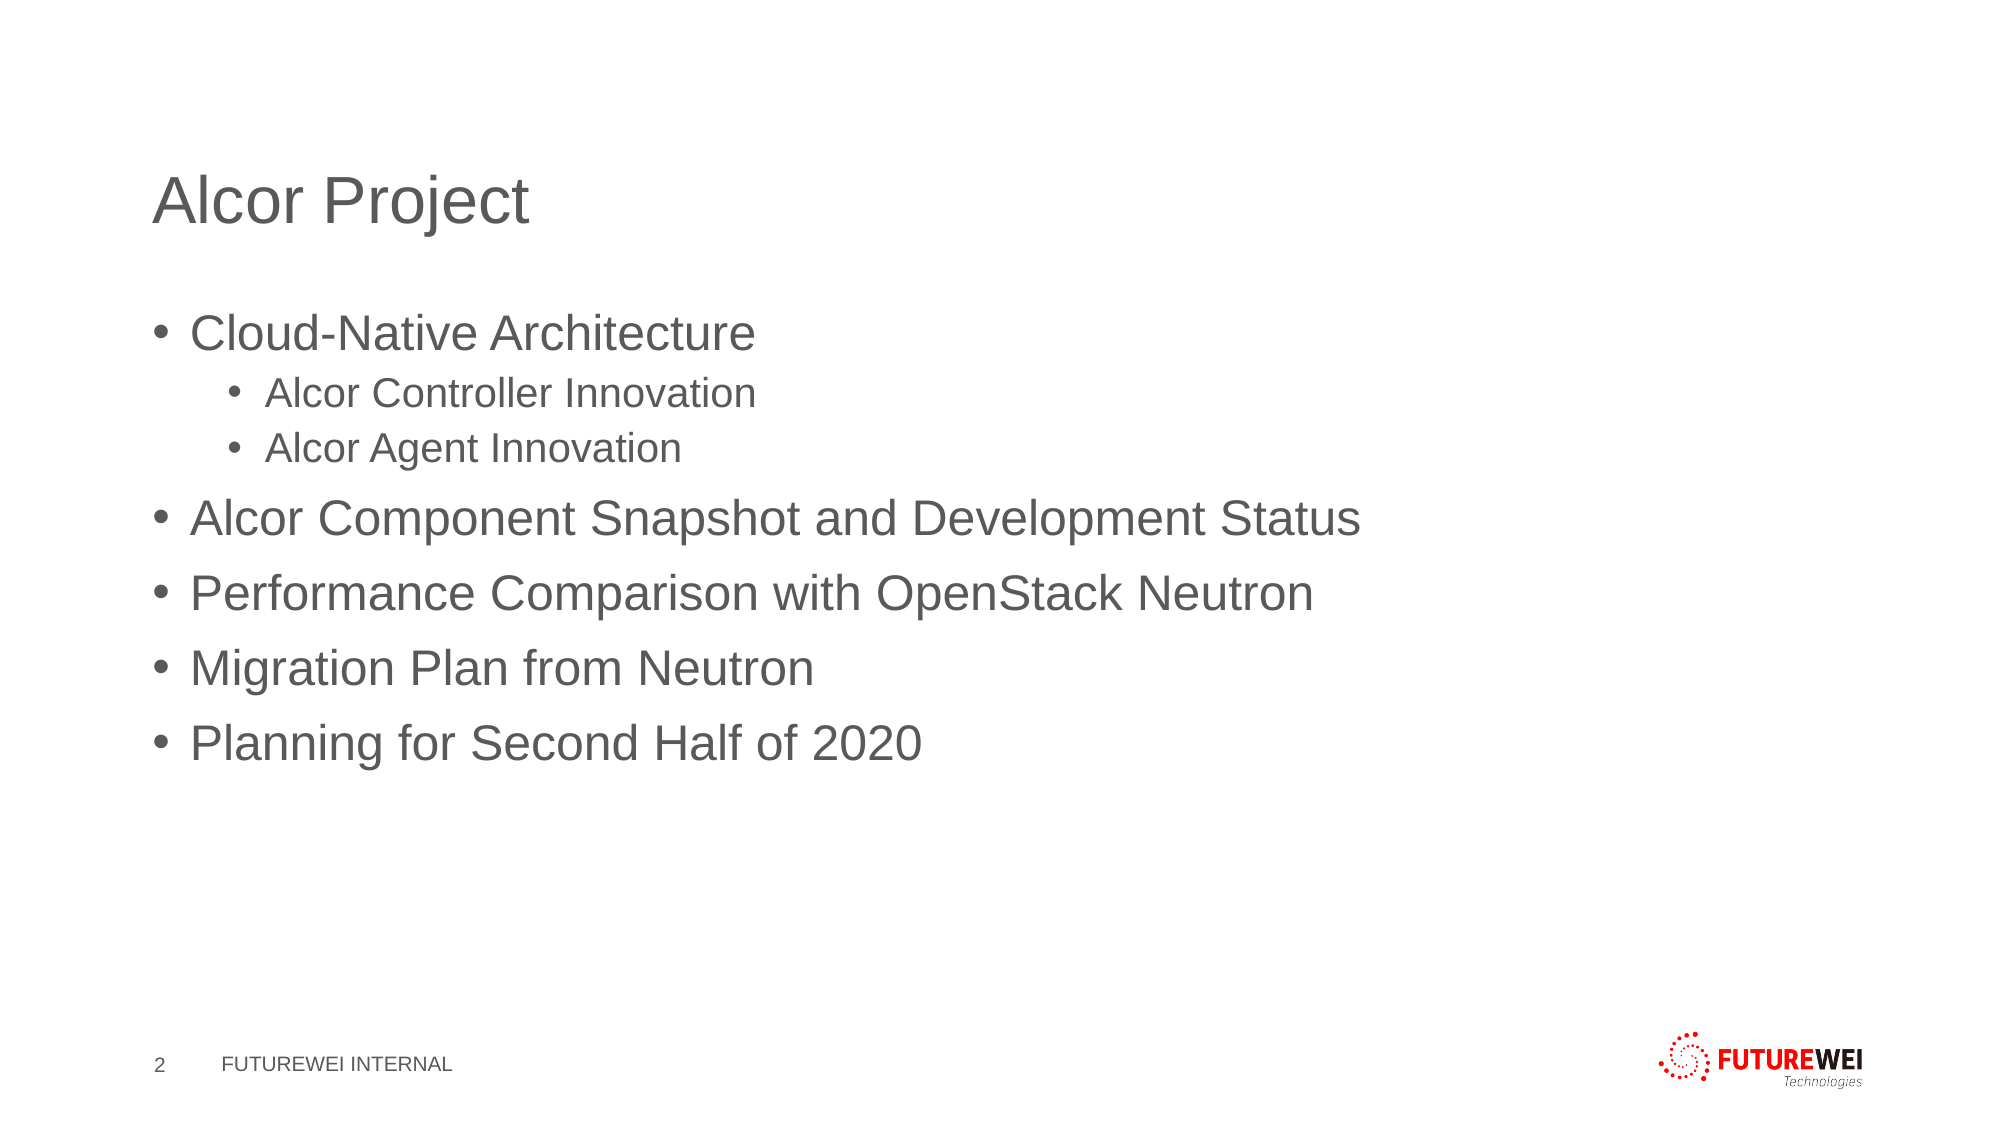

# Alcor Project
Cloud-Native Architecture
Alcor Controller Innovation
Alcor Agent Innovation
Alcor Component Snapshot and Development Status
Performance Comparison with OpenStack Neutron
Migration Plan from Neutron
Planning for Second Half of 2020
2
FUTUREWEI INTERNAL